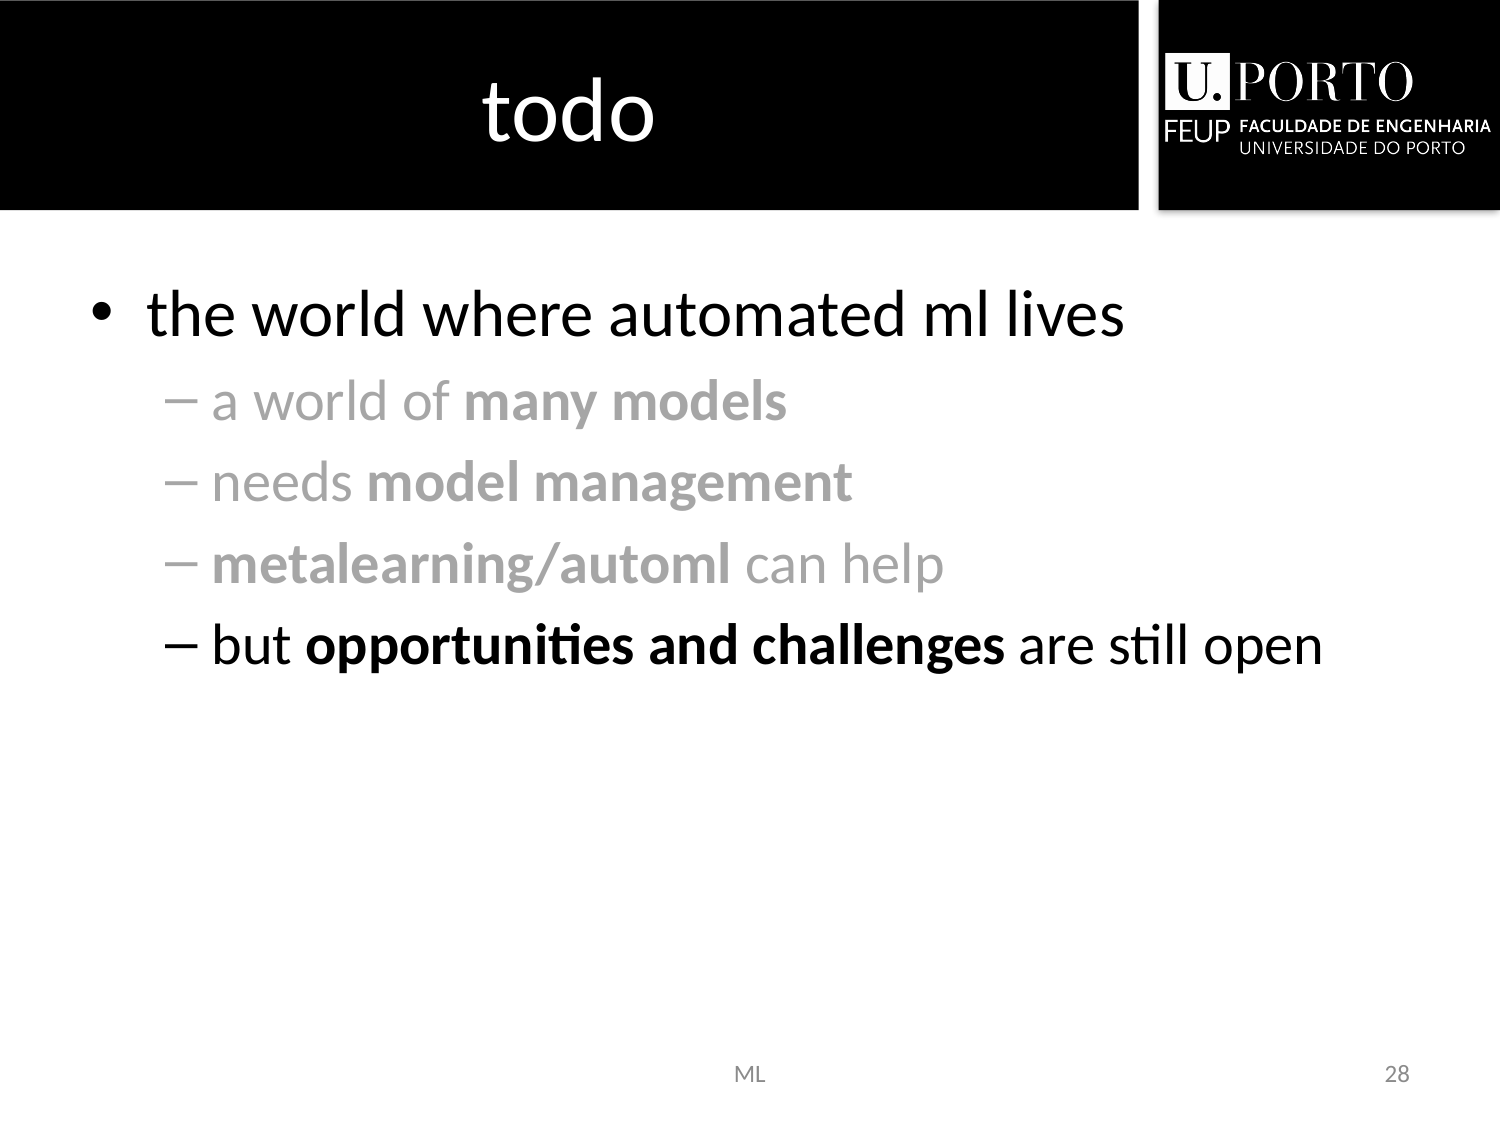

# todo
the world where automated ml lives
a world of many models
needs model management
metalearning/automl can help
but opportunities and challenges are still open
ML
28